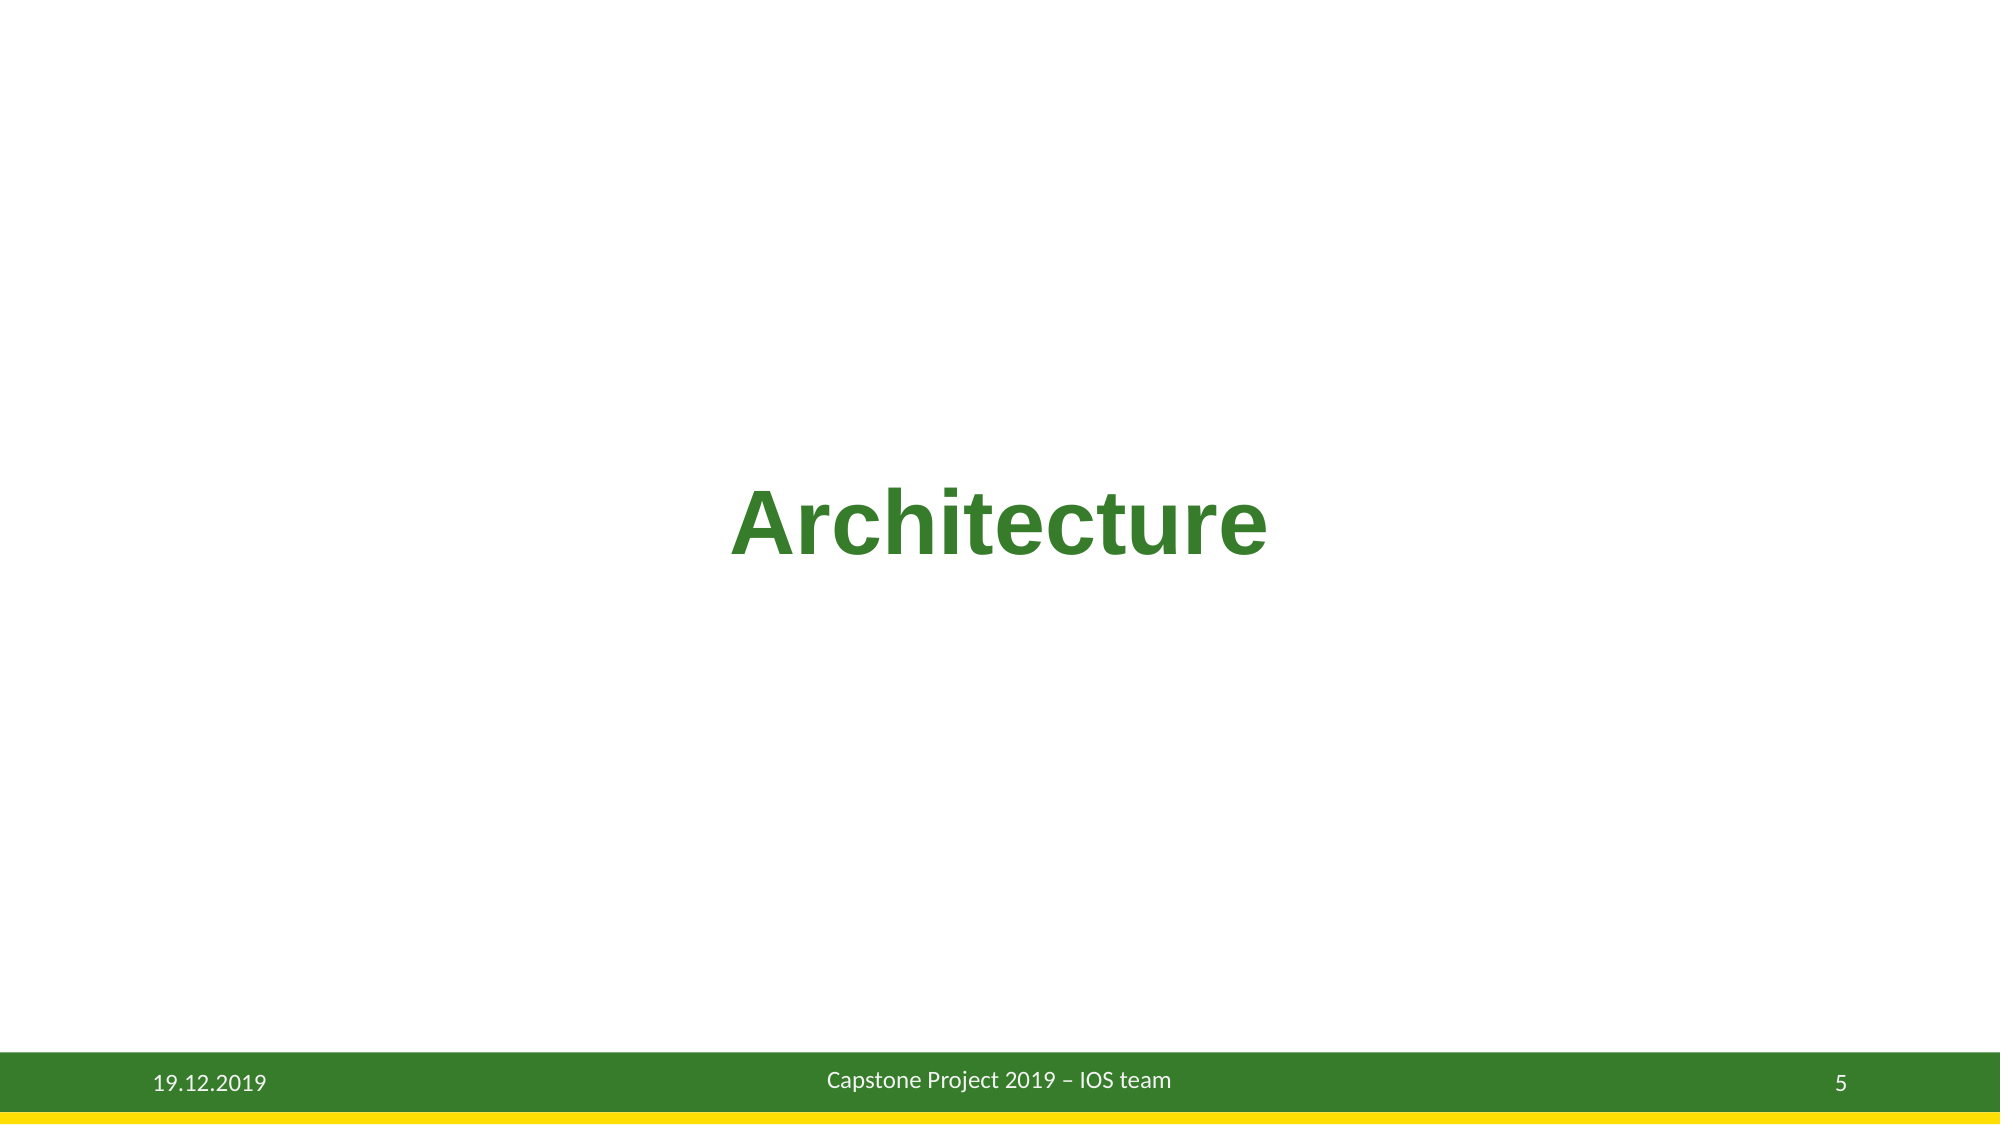

# Architecture
Capstone Project 2019 – IOS team
5
19.12.2019